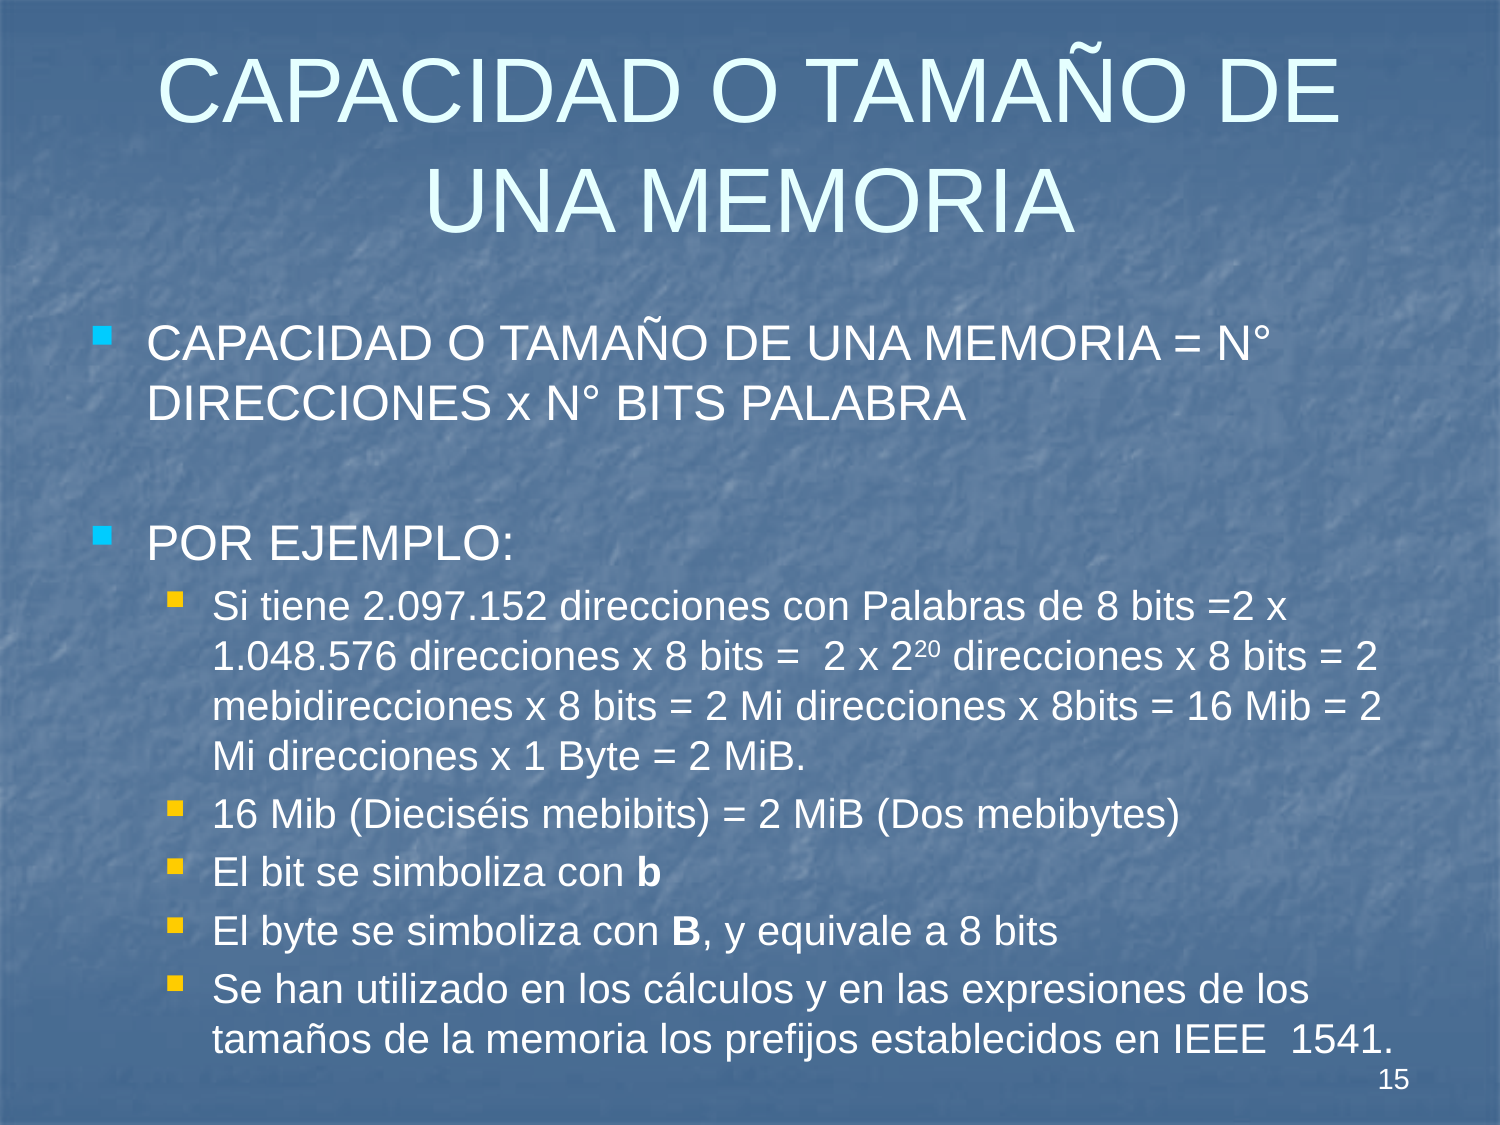

# CAPACIDAD O TAMAÑO DE UNA MEMORIA
CAPACIDAD O TAMAÑO DE UNA MEMORIA = N° DIRECCIONES x N° BITS PALABRA

POR EJEMPLO:
Si tiene 2.097.152 direcciones con Palabras de 8 bits =2 x 1.048.576 direcciones x 8 bits =  2 x 220 direcciones x 8 bits = 2 mebidirecciones x 8 bits = 2 Mi direcciones x 8bits = 16 Mib = 2 Mi direcciones x 1 Byte = 2 MiB.
16 Mib (Dieciséis mebibits) = 2 MiB (Dos mebibytes)
El bit se simboliza con b
El byte se simboliza con B, y equivale a 8 bits
Se han utilizado en los cálculos y en las expresiones de los tamaños de la memoria los prefijos establecidos en IEEE  1541.

15